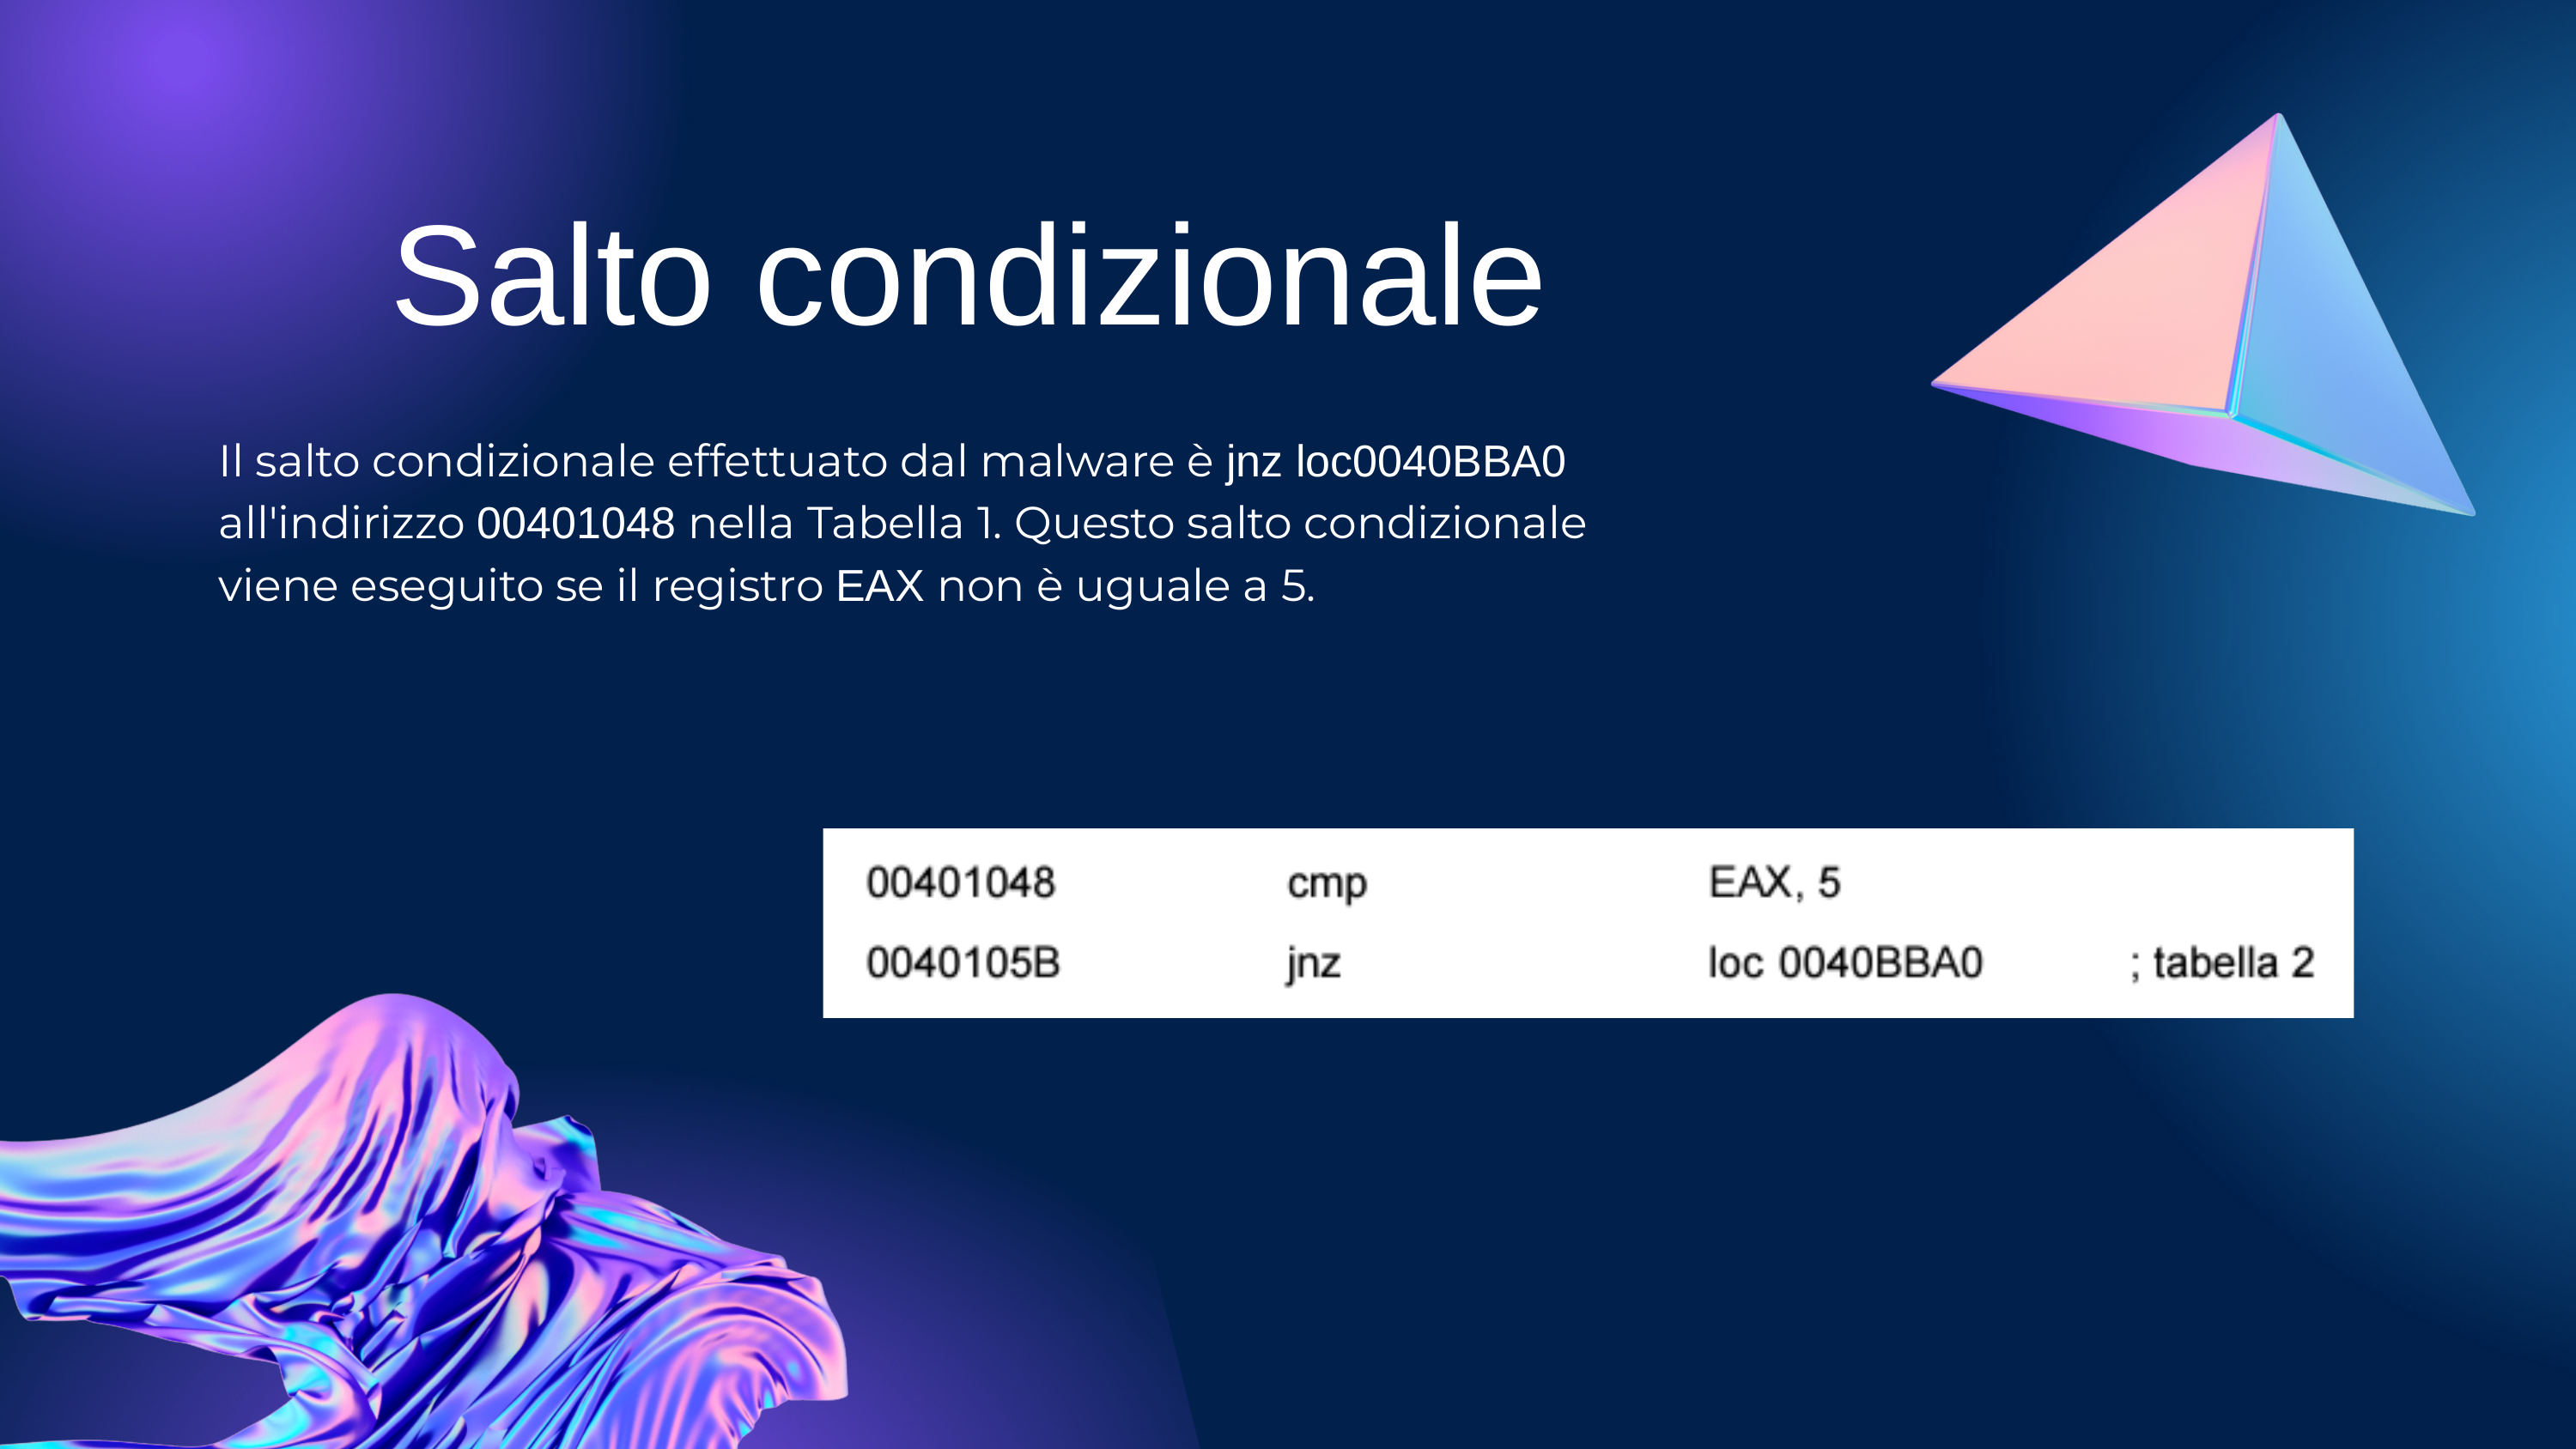

Salto condizionale
Il salto condizionale effettuato dal malware è jnz loc0040BBA0 all'indirizzo 00401048 nella Tabella 1. Questo salto condizionale viene eseguito se il registro EAX non è uguale a 5.